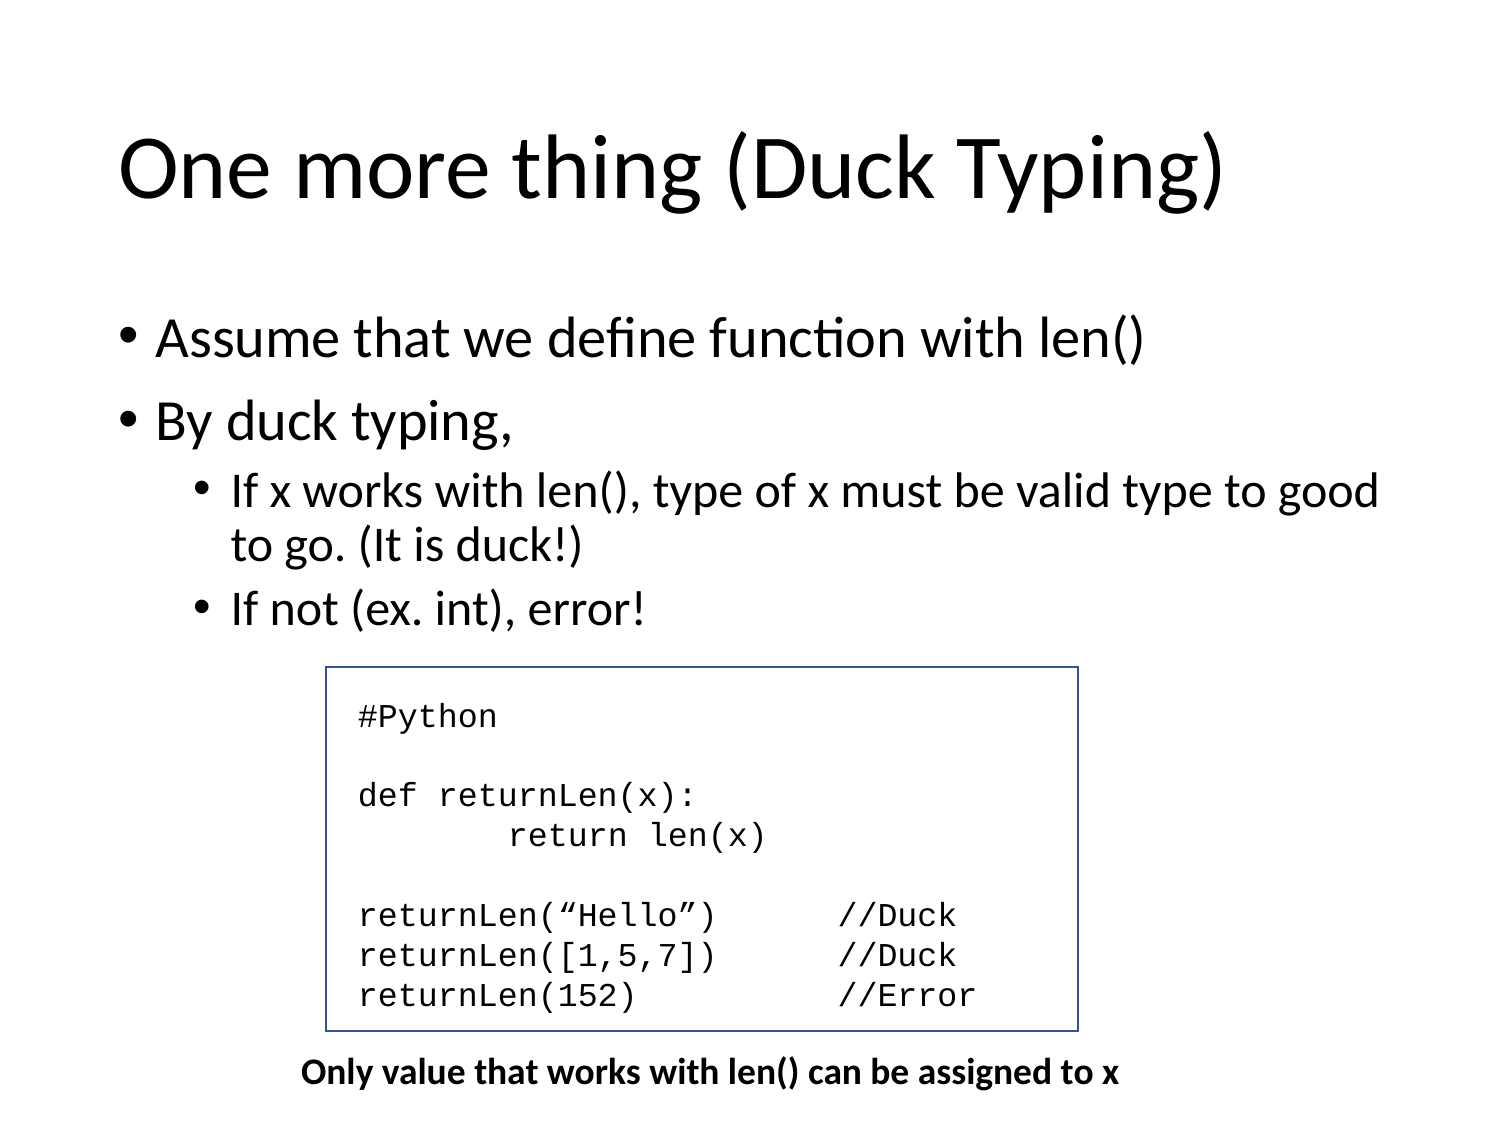

# One more thing (Duck Typing)
Assume that we define function with len()
By duck typing,
If x works with len(), type of x must be valid type to good to go. (It is duck!)
If not (ex. int), error!

#Python

def returnLen(x):
	return len(x)

returnLen(“Hello”)      //Duck
returnLen([1,5,7])      //Duck
returnLen(152)          //Error

Only value that works with len() can be assigned to x